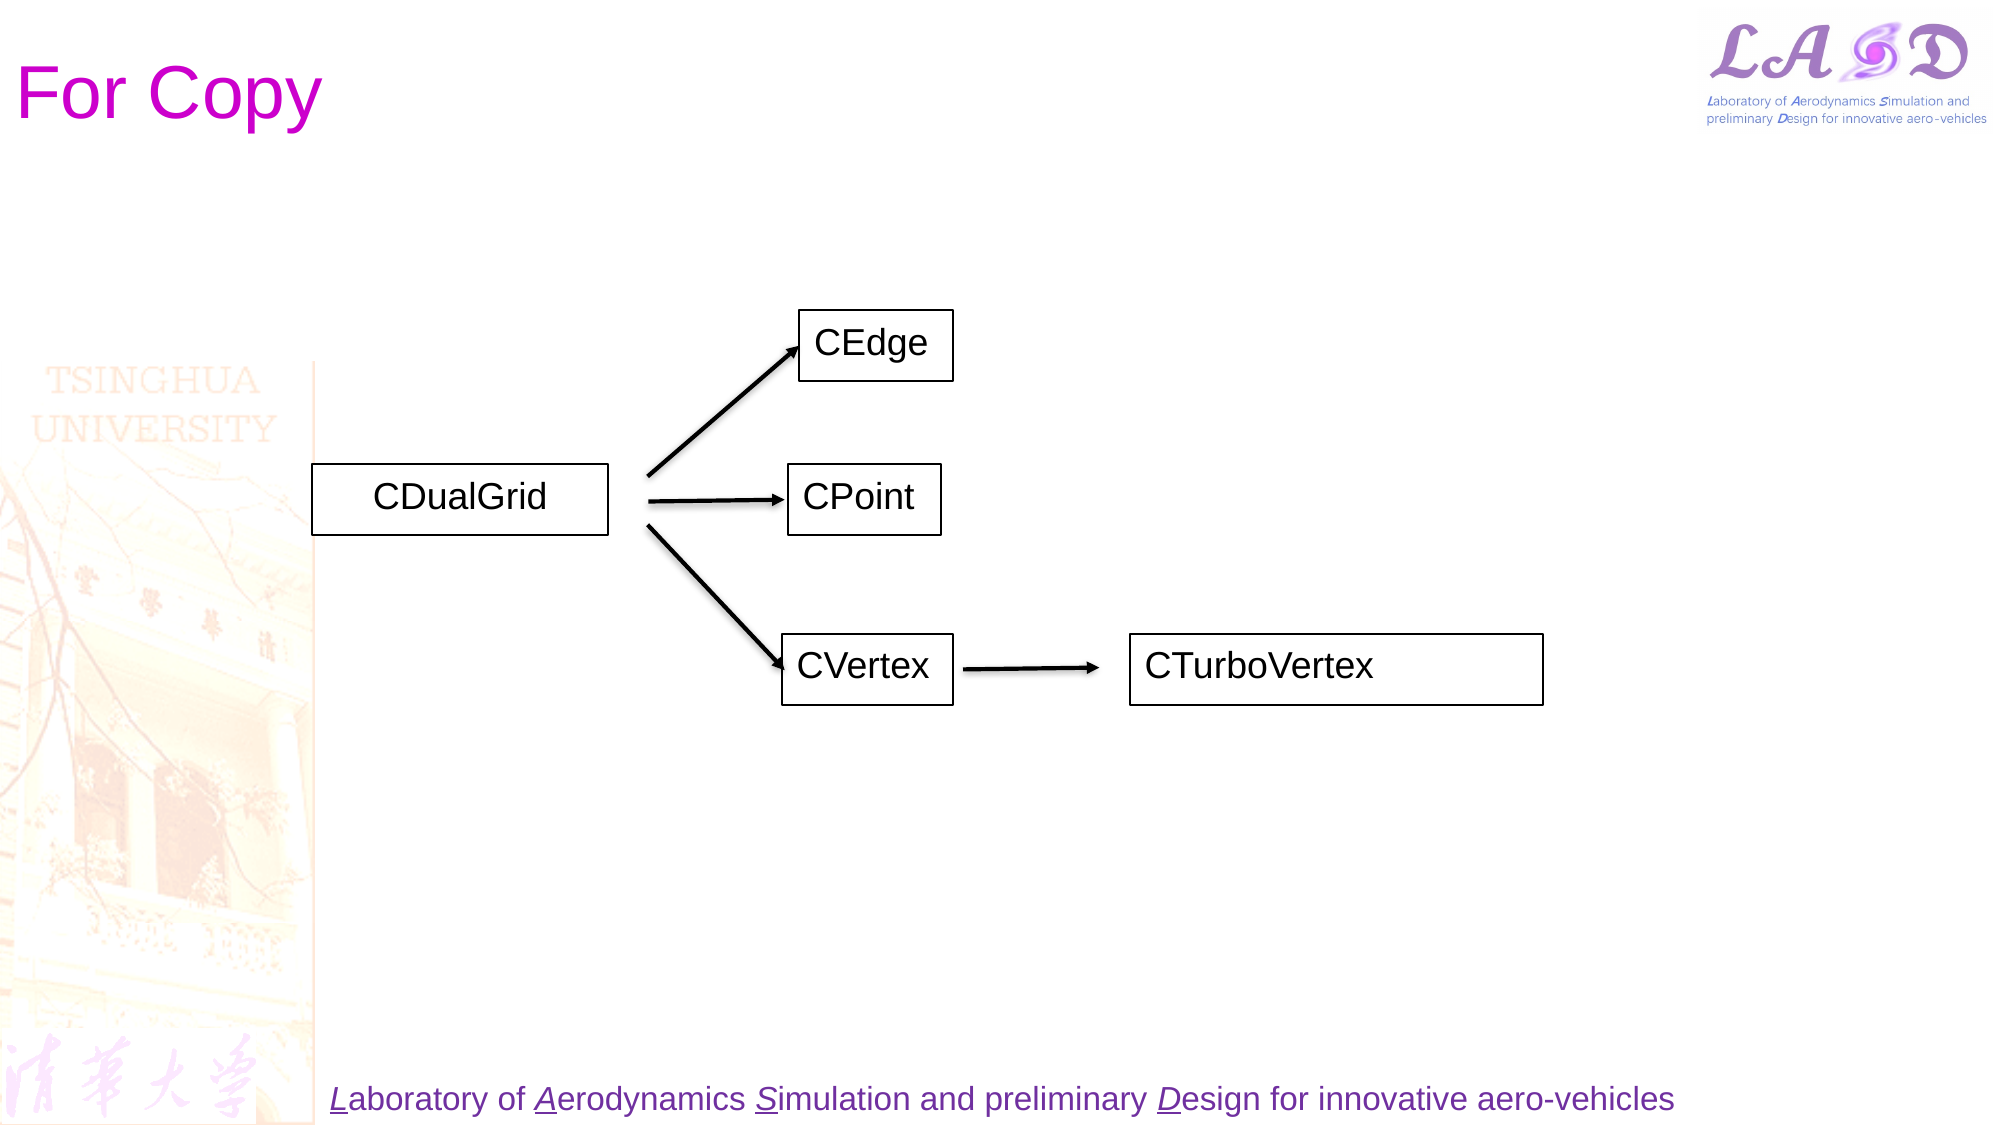

# For Copy

CEdge
CDualGrid
CPoint
CVertex
CTurboVertex